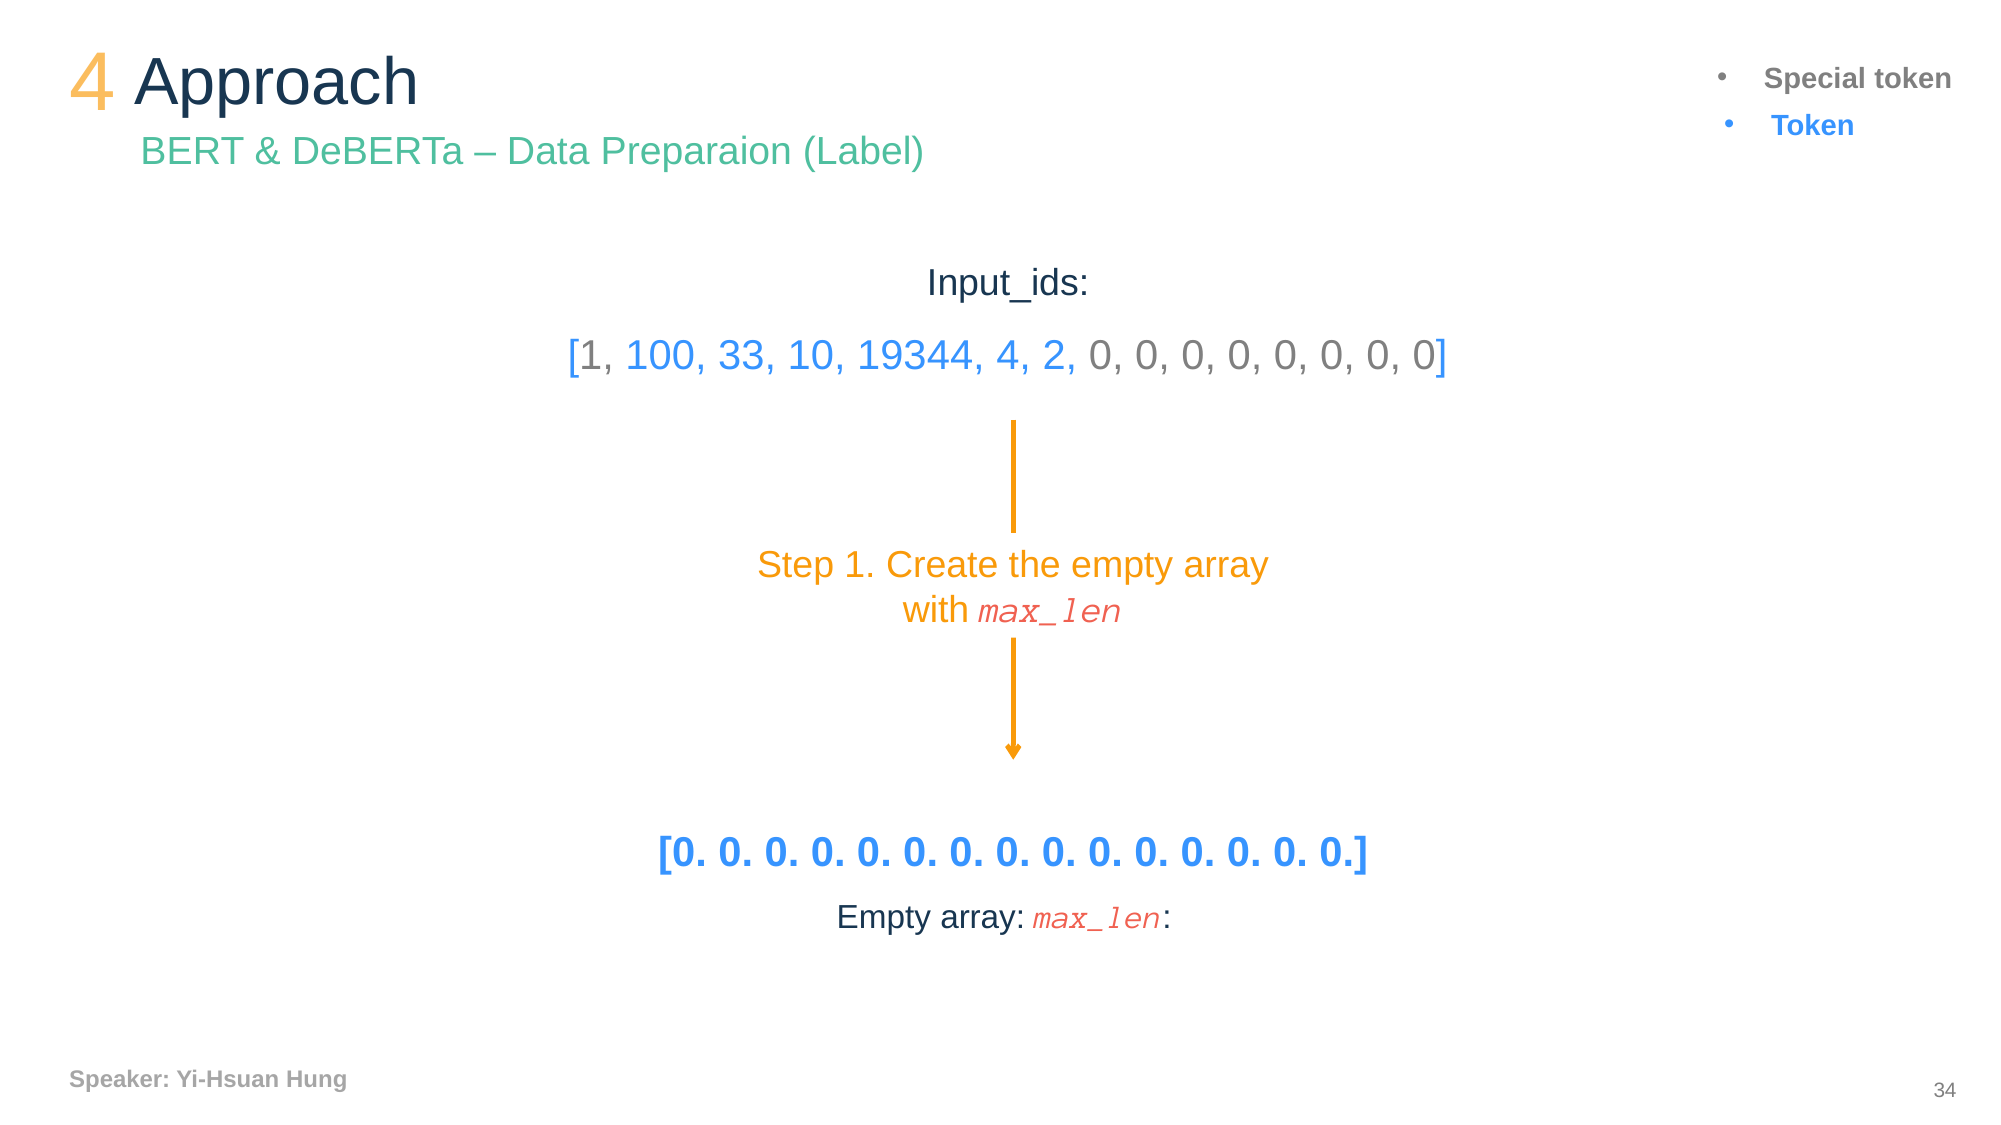

# Approach
4
Special token
Token
BERT & DeBERTa – Data Preparaion (Label)
Input_ids:
[1, 100, 33, 10, 19344, 4, 2, 0, 0, 0, 0, 0, 0, 0, 0]

Step 1. Create the empty array with max_len
[0. 0. 0. 0. 0. 0. 0. 0. 0. 0. 0. 0. 0. 0. 0.]
Empty array: max_len:
Speaker: Yi-Hsuan Hung
34